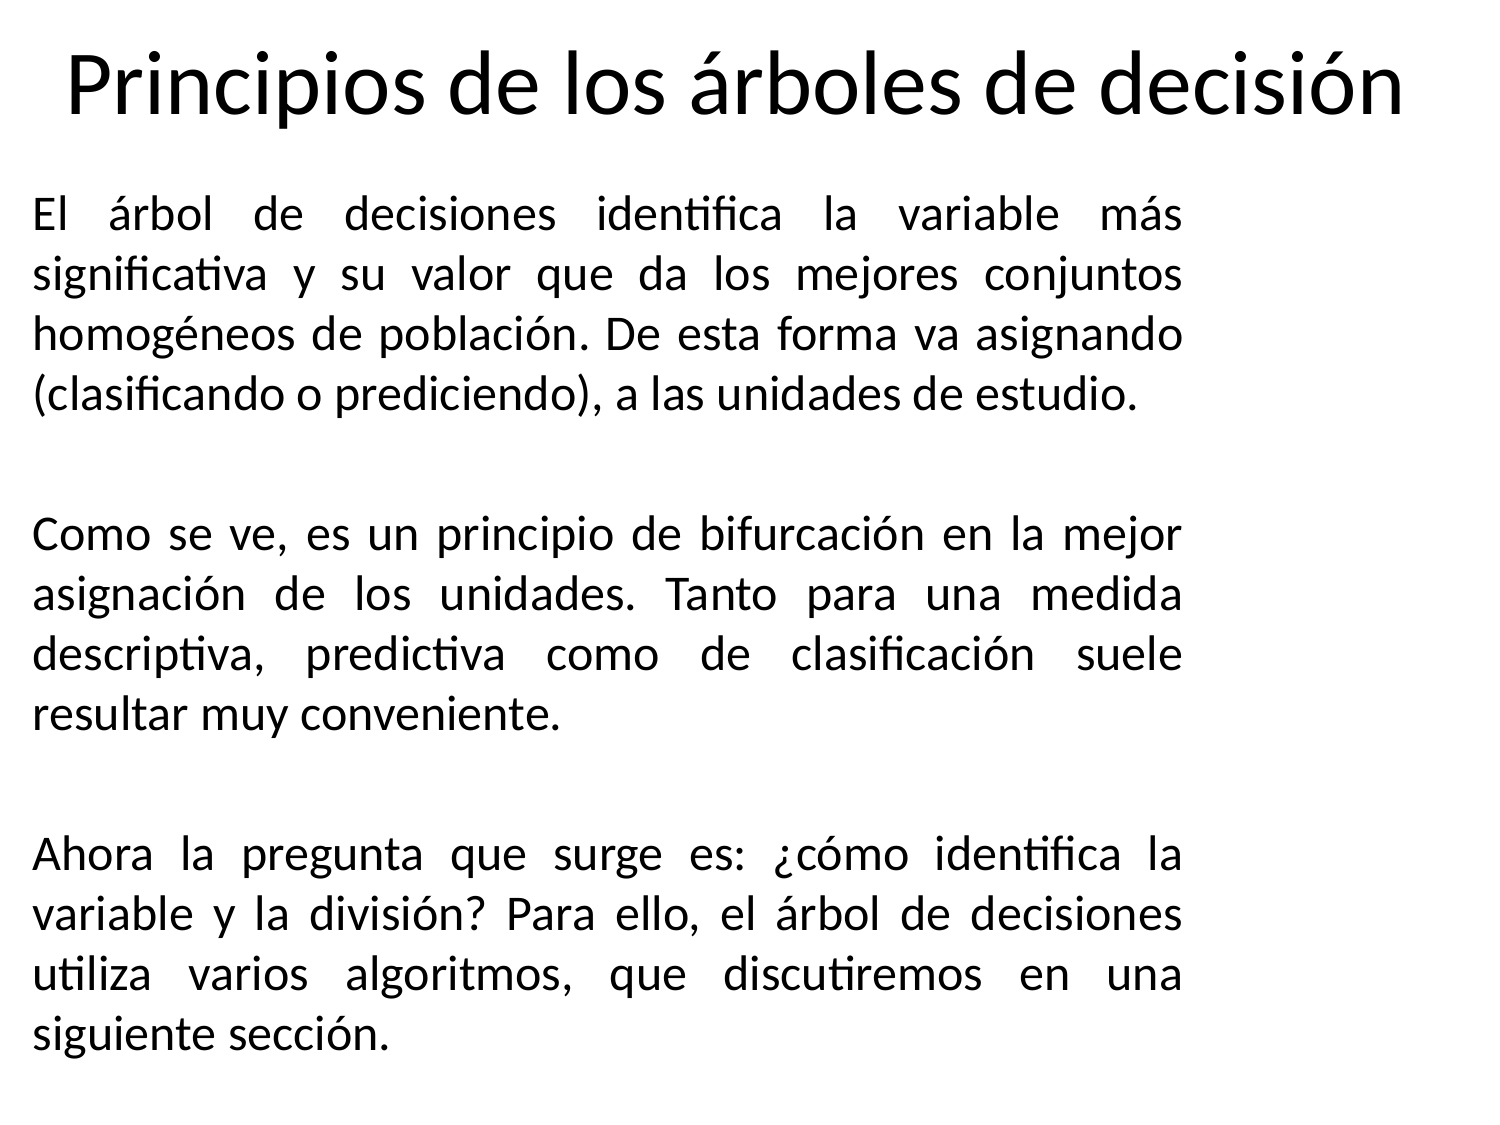

Principios de los árboles de decisión
El árbol de decisiones identifica la variable más significativa y su valor que da los mejores conjuntos homogéneos de población. De esta forma va asignando (clasificando o prediciendo), a las unidades de estudio.

Como se ve, es un principio de bifurcación en la mejor asignación de los unidades. Tanto para una medida descriptiva, predictiva como de clasificación suele resultar muy conveniente.

Ahora la pregunta que surge es: ¿cómo identifica la variable y la división? Para ello, el árbol de decisiones utiliza varios algoritmos, que discutiremos en una siguiente sección.